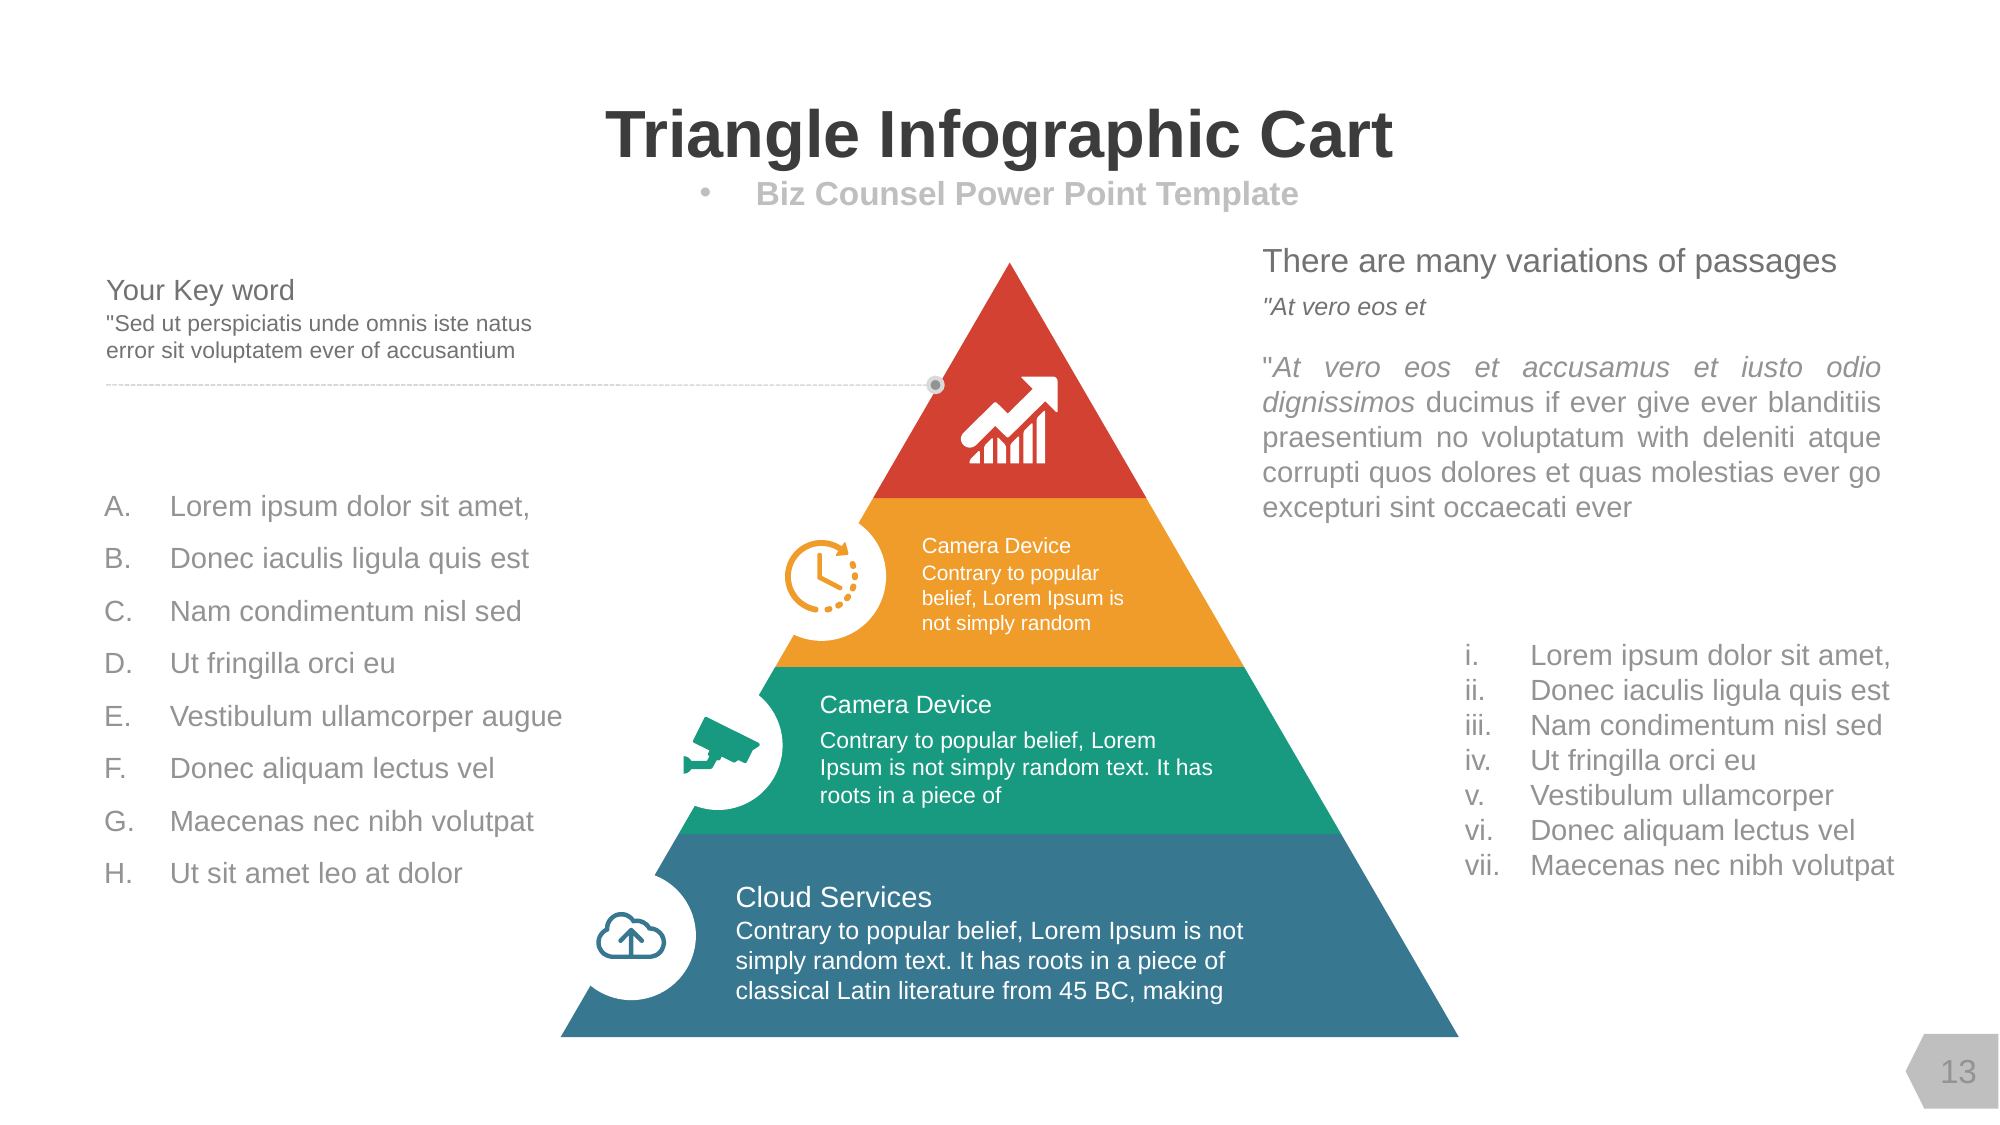

Triangle Infographic Cart
Biz Counsel Power Point Template
There are many variations of passages

Your Key word
"At vero eos et
"Sed ut perspiciatis unde omnis iste natus error sit voluptatem ever of accusantium
"At vero eos et accusamus et iusto odio dignissimos ducimus if ever give ever blanditiis praesentium no voluptatum with deleniti atque corrupti quos dolores et quas molestias ever go excepturi sint occaecati ever
Lorem ipsum dolor sit amet,
Donec iaculis ligula quis est
Nam condimentum nisl sed
Ut fringilla orci eu
Vestibulum ullamcorper augue
Donec aliquam lectus vel
Maecenas nec nibh volutpat
Ut sit amet leo at dolor

Camera Device
Contrary to popular belief, Lorem Ipsum is not simply random
Lorem ipsum dolor sit amet,
Donec iaculis ligula quis est
Nam condimentum nisl sed
Ut fringilla orci eu
Vestibulum ullamcorper
Donec aliquam lectus vel
Maecenas nec nibh volutpat

Camera Device
Contrary to popular belief, Lorem Ipsum is not simply random text. It has roots in a piece of

Cloud Services

Contrary to popular belief, Lorem Ipsum is not simply random text. It has roots in a piece of classical Latin literature from 45 BC, making